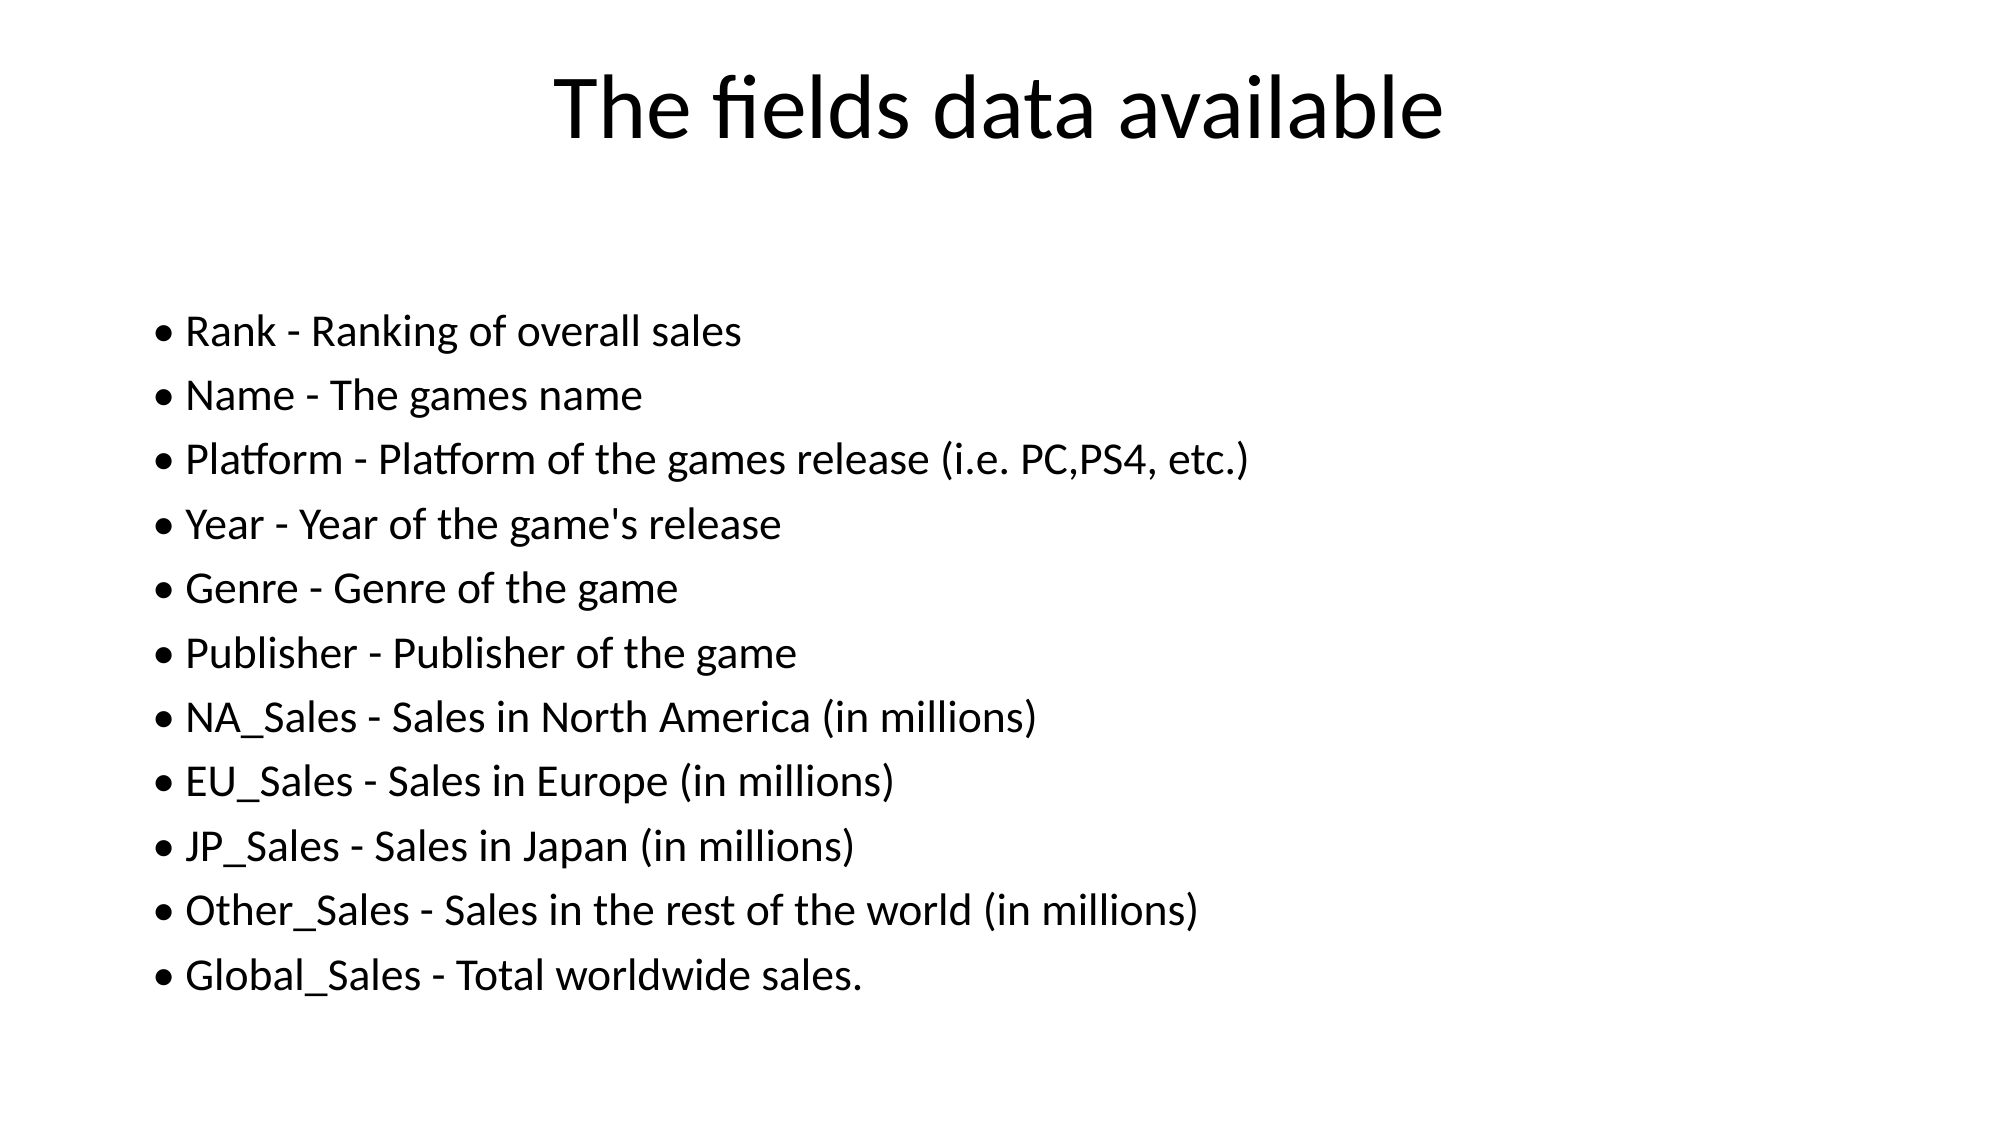

# The fields data available
• Rank - Ranking of overall sales
• Name - The games name
• Platform - Platform of the games release (i.e. PC,PS4, etc.)
• Year - Year of the game's release
• Genre - Genre of the game
• Publisher - Publisher of the game
• NA_Sales - Sales in North America (in millions)
• EU_Sales - Sales in Europe (in millions)
• JP_Sales - Sales in Japan (in millions)
• Other_Sales - Sales in the rest of the world (in millions)
• Global_Sales - Total worldwide sales.